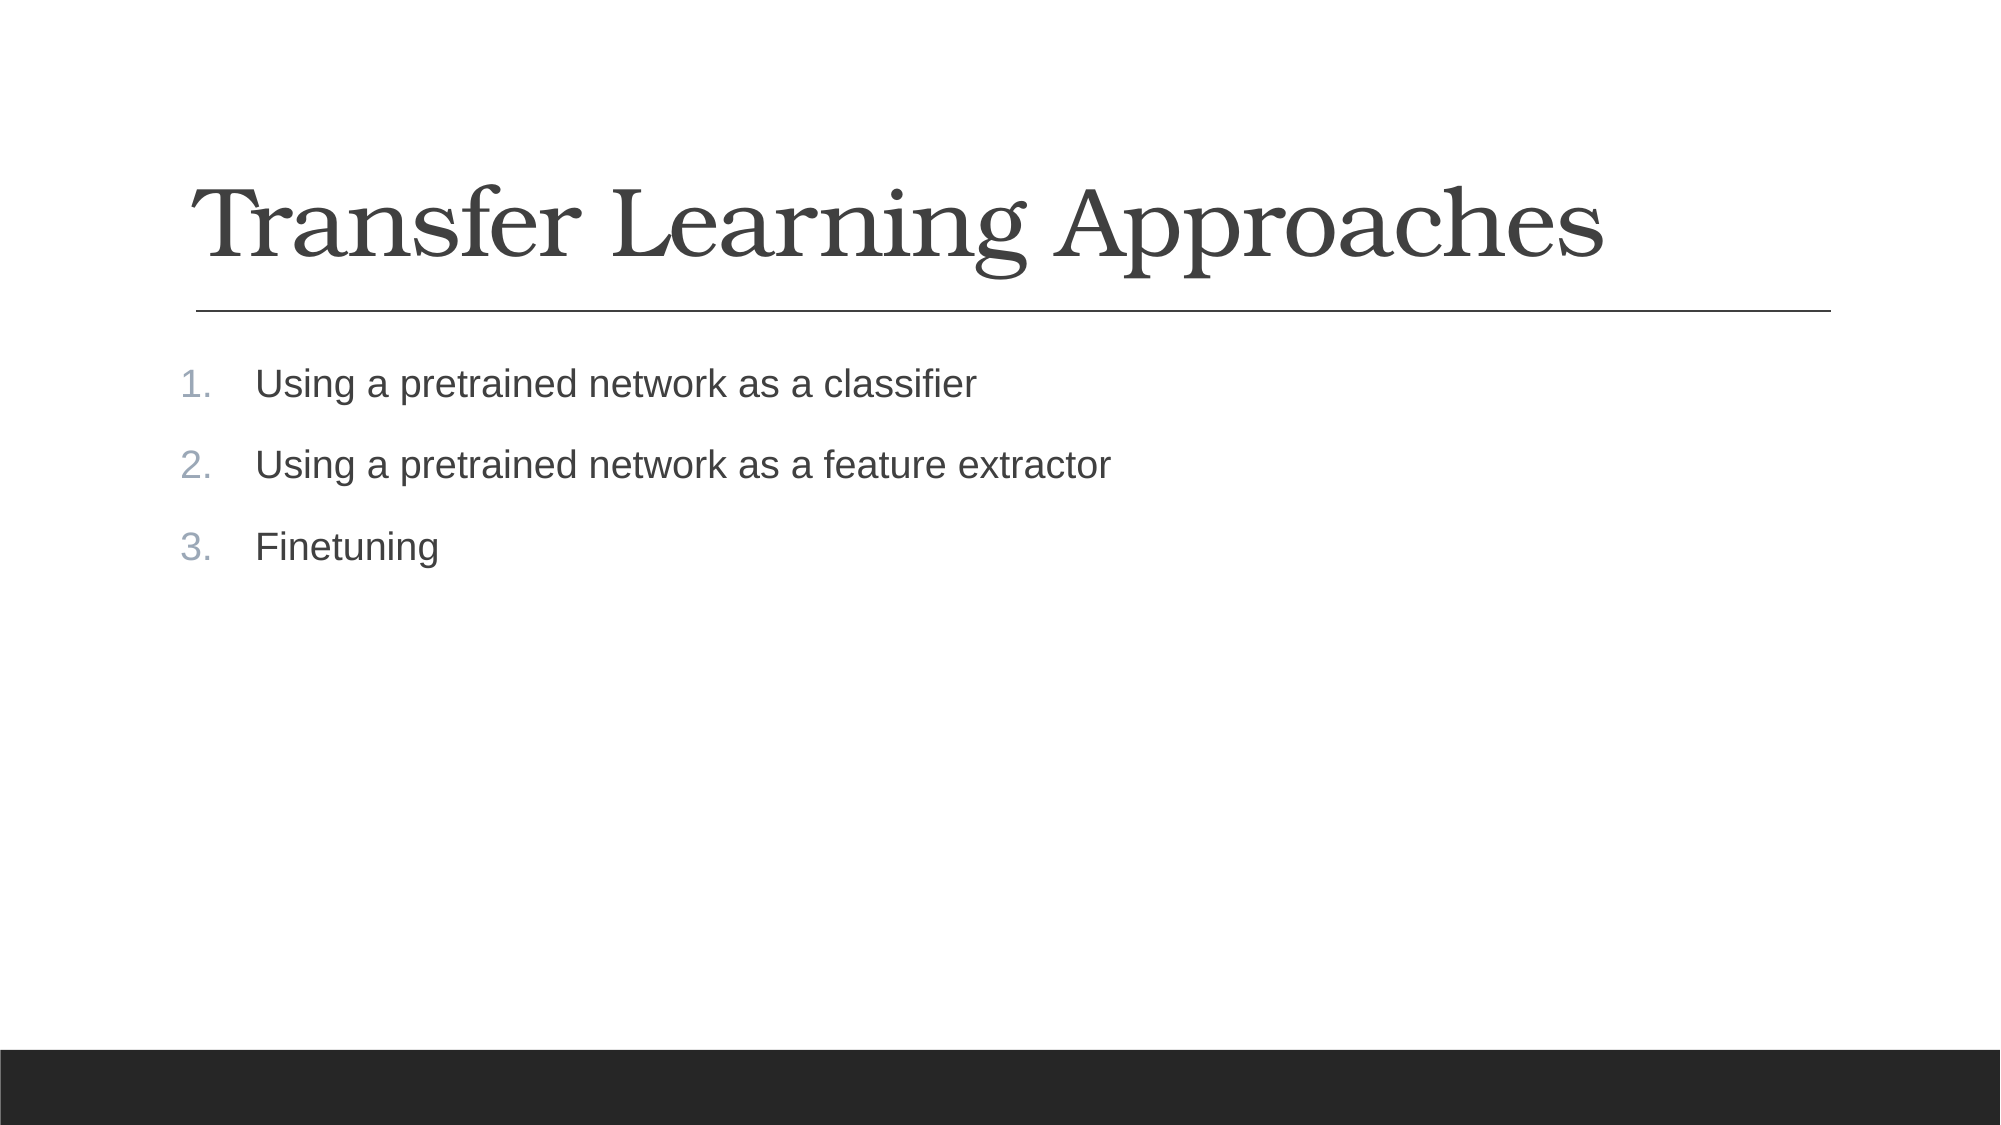

# Transfer Learning Approaches
Using a pretrained network as a classifier
Using a pretrained network as a feature extractor
Finetuning